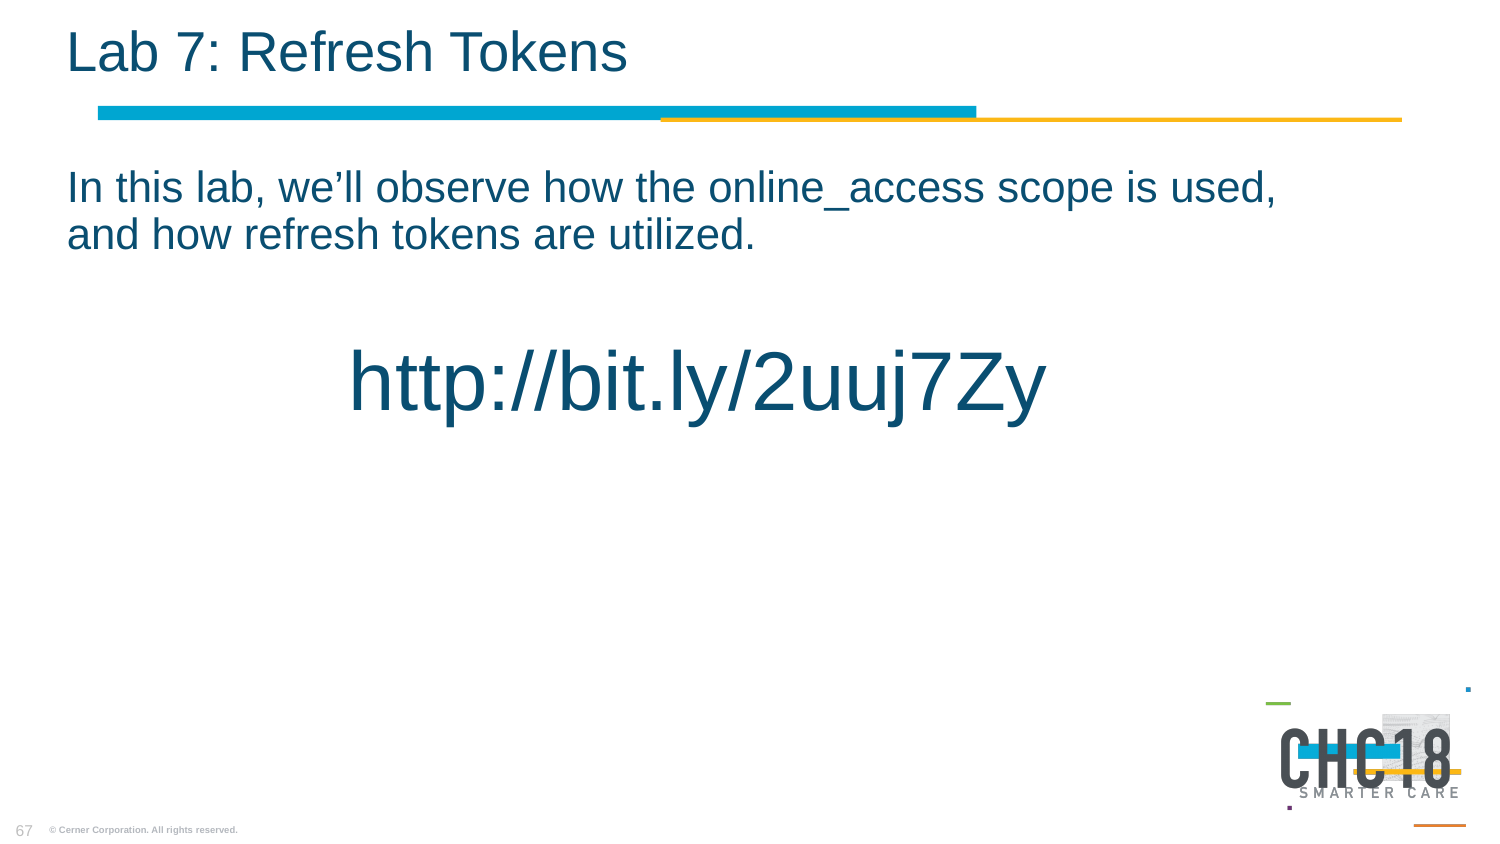

# Lab 7: Refresh Tokens
In this lab, we’ll observe how the online_access scope is used, and how refresh tokens are utilized.

http://bit.ly/2uuj7Zy